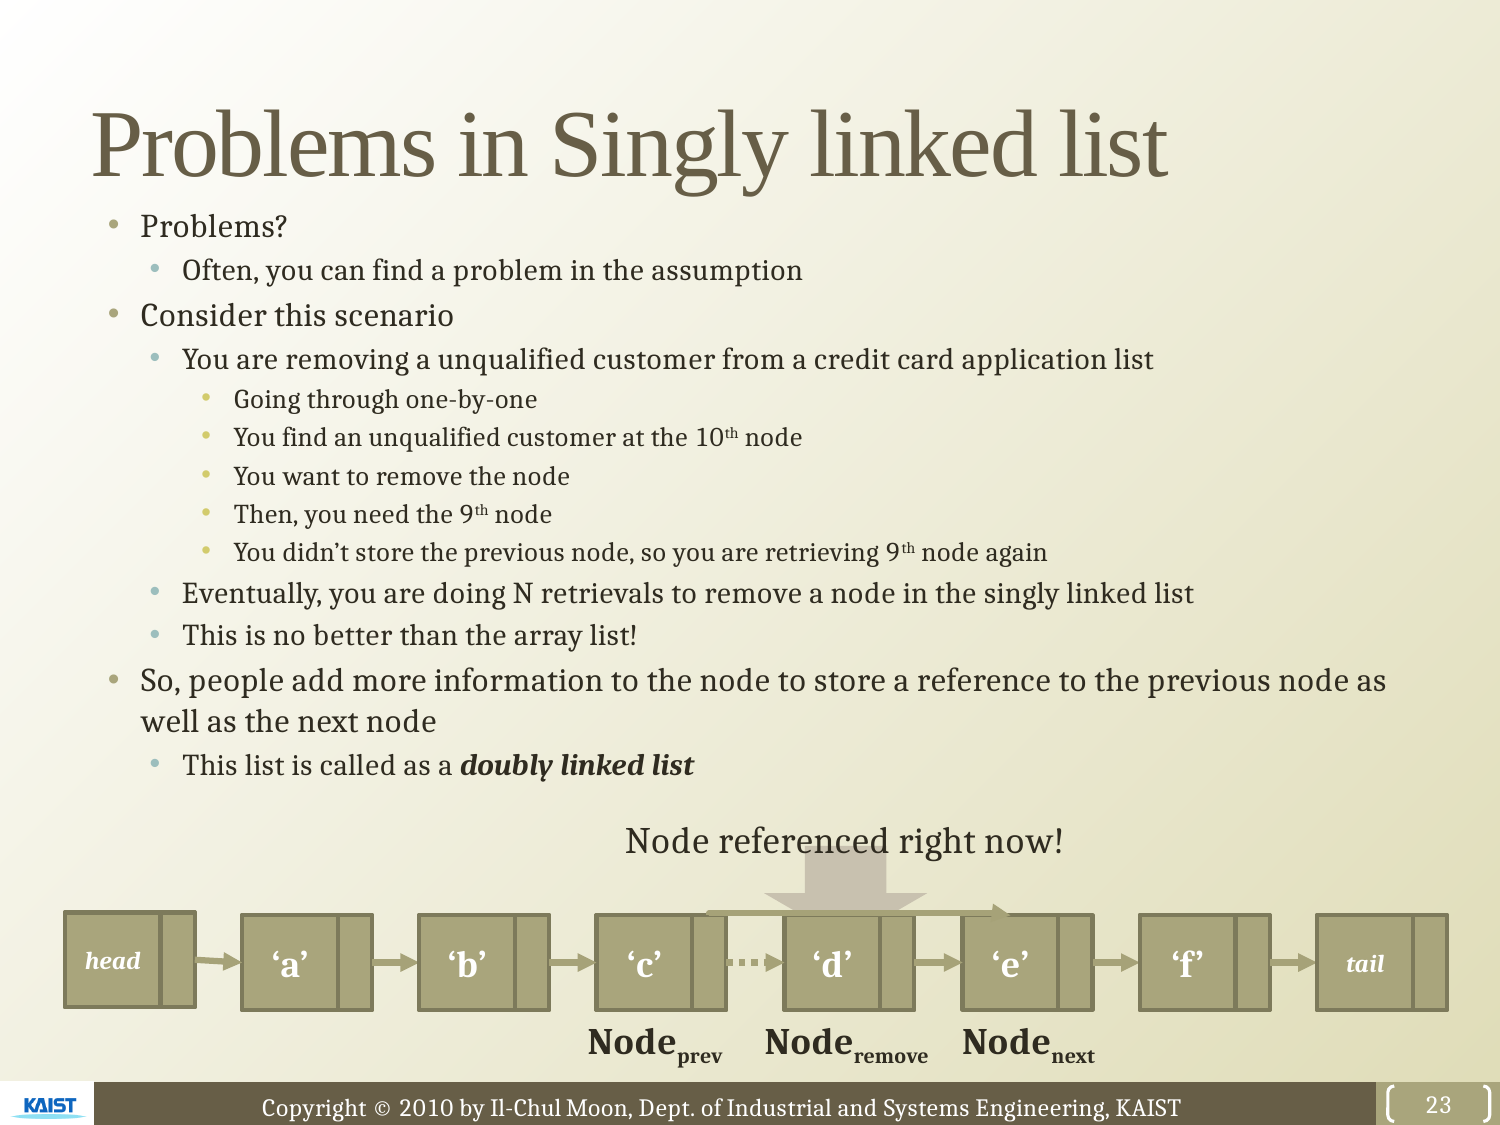

# Problems in Singly linked list
Problems?
Often, you can find a problem in the assumption
Consider this scenario
You are removing a unqualified customer from a credit card application list
Going through one-by-one
You find an unqualified customer at the 10th node
You want to remove the node
Then, you need the 9th node
You didn’t store the previous node, so you are retrieving 9th node again
Eventually, you are doing N retrievals to remove a node in the singly linked list
This is no better than the array list!
So, people add more information to the node to store a reference to the previous node as well as the next node
This list is called as a doubly linked list
Node referenced right now!

head

‘a’

‘b’

‘c’

‘d’

‘e’

‘f’

tail

Nodeprev
Noderemove
Nodenext
23